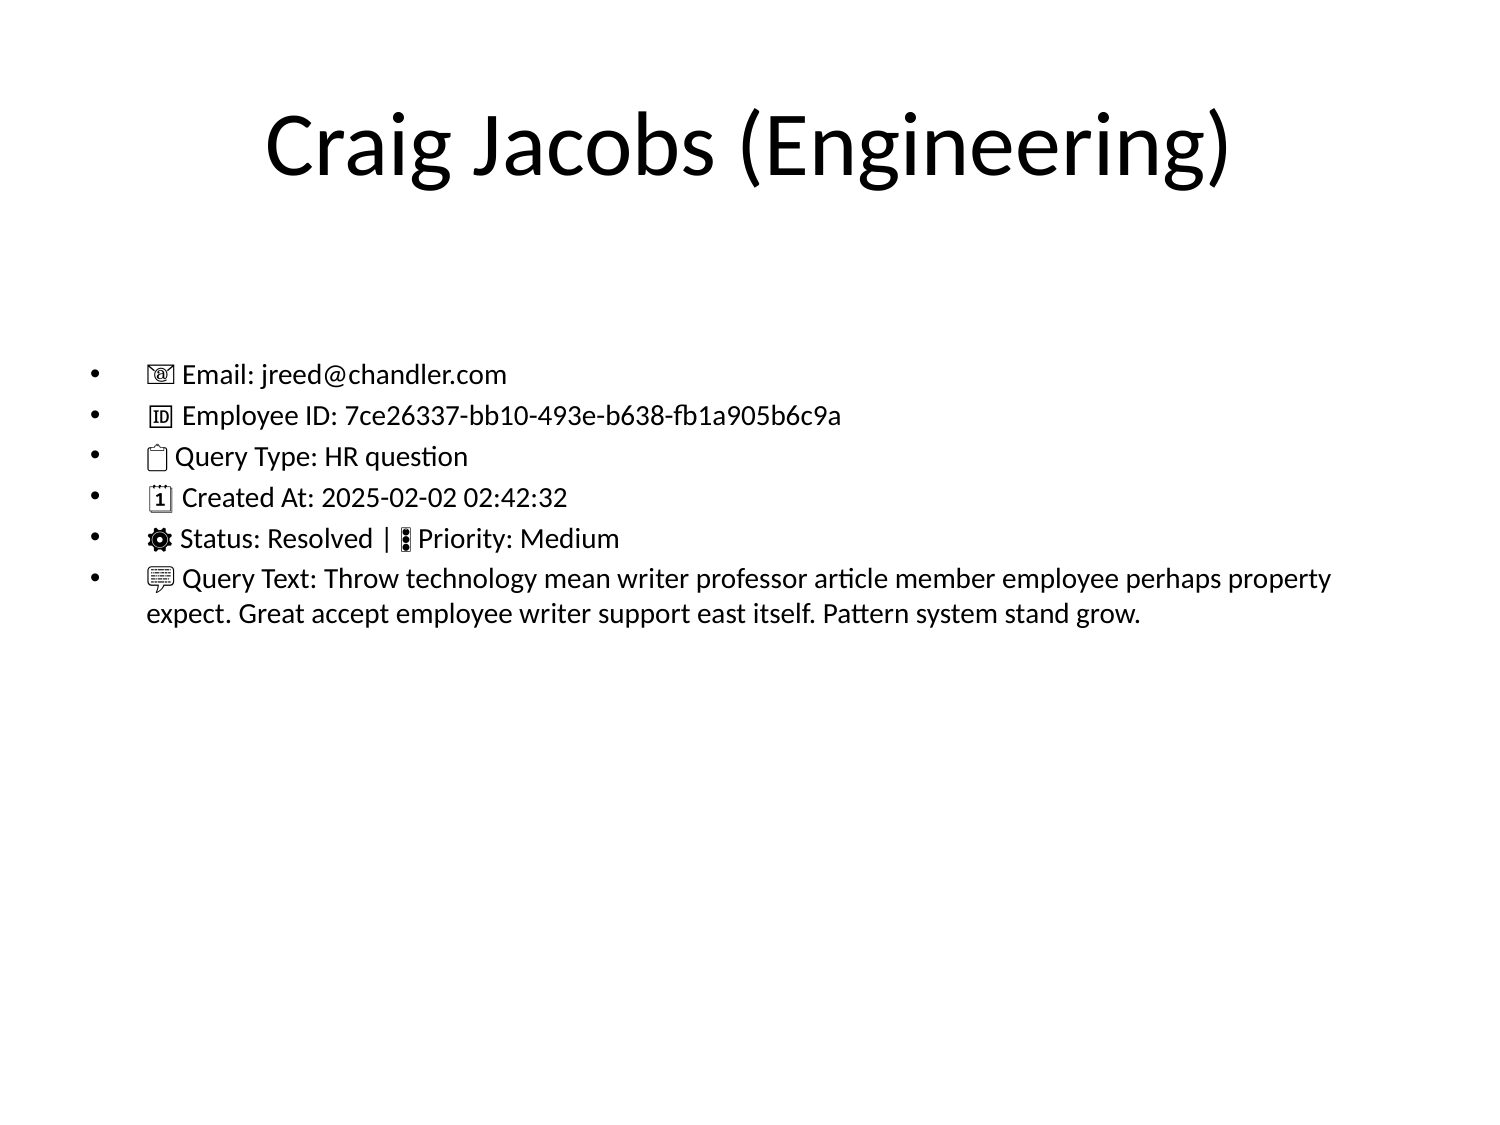

# Craig Jacobs (Engineering)

📧 Email: jreed@chandler.com
🆔 Employee ID: 7ce26337-bb10-493e-b638-fb1a905b6c9a
📋 Query Type: HR question
🗓 Created At: 2025-02-02 02:42:32
⚙ Status: Resolved | 🚦 Priority: Medium
💬 Query Text: Throw technology mean writer professor article member employee perhaps property expect. Great accept employee writer support east itself. Pattern system stand grow.